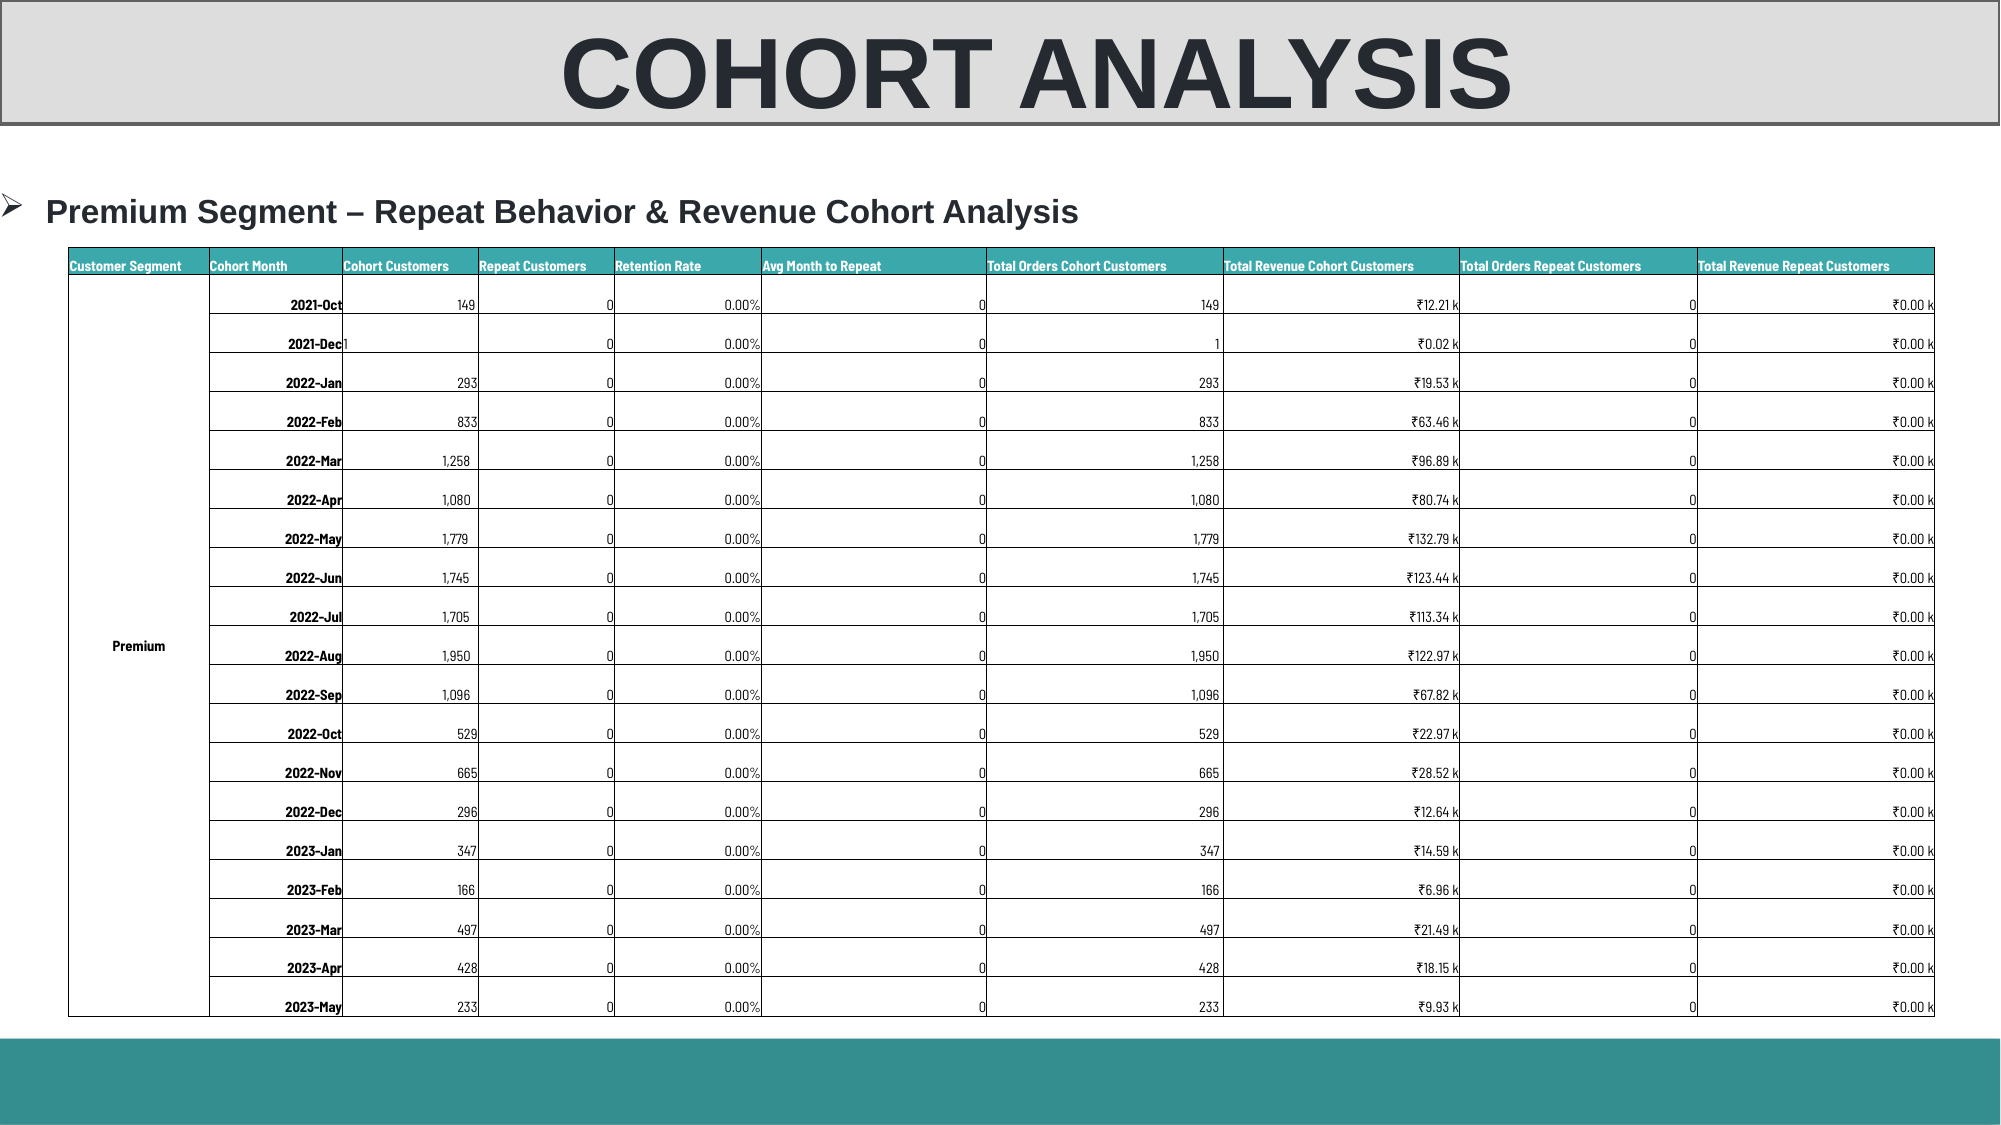

COHORT ANALYSIS
Premium Segment – Repeat Behavior & Revenue Cohort Analysis
| Customer Segment | Cohort Month | Cohort Customers | Repeat Customers | Retention Rate | Avg Month to Repeat | Total Orders Cohort Customers | Total Revenue Cohort Customers | Total Orders Repeat Customers | Total Revenue Repeat Customers |
| --- | --- | --- | --- | --- | --- | --- | --- | --- | --- |
| Premium | 2021-Oct | 149 | 0 | 0.00% | 0 | 149 | ₹12.21 k | 0 | ₹0.00 k |
|  | 2021-Dec | 1 | 0 | 0.00% | 0 | 1 | ₹0.02 k | 0 | ₹0.00 k |
|  | 2022-Jan | 293 | 0 | 0.00% | 0 | 293 | ₹19.53 k | 0 | ₹0.00 k |
|  | 2022-Feb | 833 | 0 | 0.00% | 0 | 833 | ₹63.46 k | 0 | ₹0.00 k |
|  | 2022-Mar | 1,258 | 0 | 0.00% | 0 | 1,258 | ₹96.89 k | 0 | ₹0.00 k |
|  | 2022-Apr | 1,080 | 0 | 0.00% | 0 | 1,080 | ₹80.74 k | 0 | ₹0.00 k |
|  | 2022-May | 1,779 | 0 | 0.00% | 0 | 1,779 | ₹132.79 k | 0 | ₹0.00 k |
|  | 2022-Jun | 1,745 | 0 | 0.00% | 0 | 1,745 | ₹123.44 k | 0 | ₹0.00 k |
|  | 2022-Jul | 1,705 | 0 | 0.00% | 0 | 1,705 | ₹113.34 k | 0 | ₹0.00 k |
|  | 2022-Aug | 1,950 | 0 | 0.00% | 0 | 1,950 | ₹122.97 k | 0 | ₹0.00 k |
|  | 2022-Sep | 1,096 | 0 | 0.00% | 0 | 1,096 | ₹67.82 k | 0 | ₹0.00 k |
|  | 2022-Oct | 529 | 0 | 0.00% | 0 | 529 | ₹22.97 k | 0 | ₹0.00 k |
|  | 2022-Nov | 665 | 0 | 0.00% | 0 | 665 | ₹28.52 k | 0 | ₹0.00 k |
|  | 2022-Dec | 296 | 0 | 0.00% | 0 | 296 | ₹12.64 k | 0 | ₹0.00 k |
|  | 2023-Jan | 347 | 0 | 0.00% | 0 | 347 | ₹14.59 k | 0 | ₹0.00 k |
|  | 2023-Feb | 166 | 0 | 0.00% | 0 | 166 | ₹6.96 k | 0 | ₹0.00 k |
|  | 2023-Mar | 497 | 0 | 0.00% | 0 | 497 | ₹21.49 k | 0 | ₹0.00 k |
|  | 2023-Apr | 428 | 0 | 0.00% | 0 | 428 | ₹18.15 k | 0 | ₹0.00 k |
|  | 2023-May | 233 | 0 | 0.00% | 0 | 233 | ₹9.93 k | 0 | ₹0.00 k |